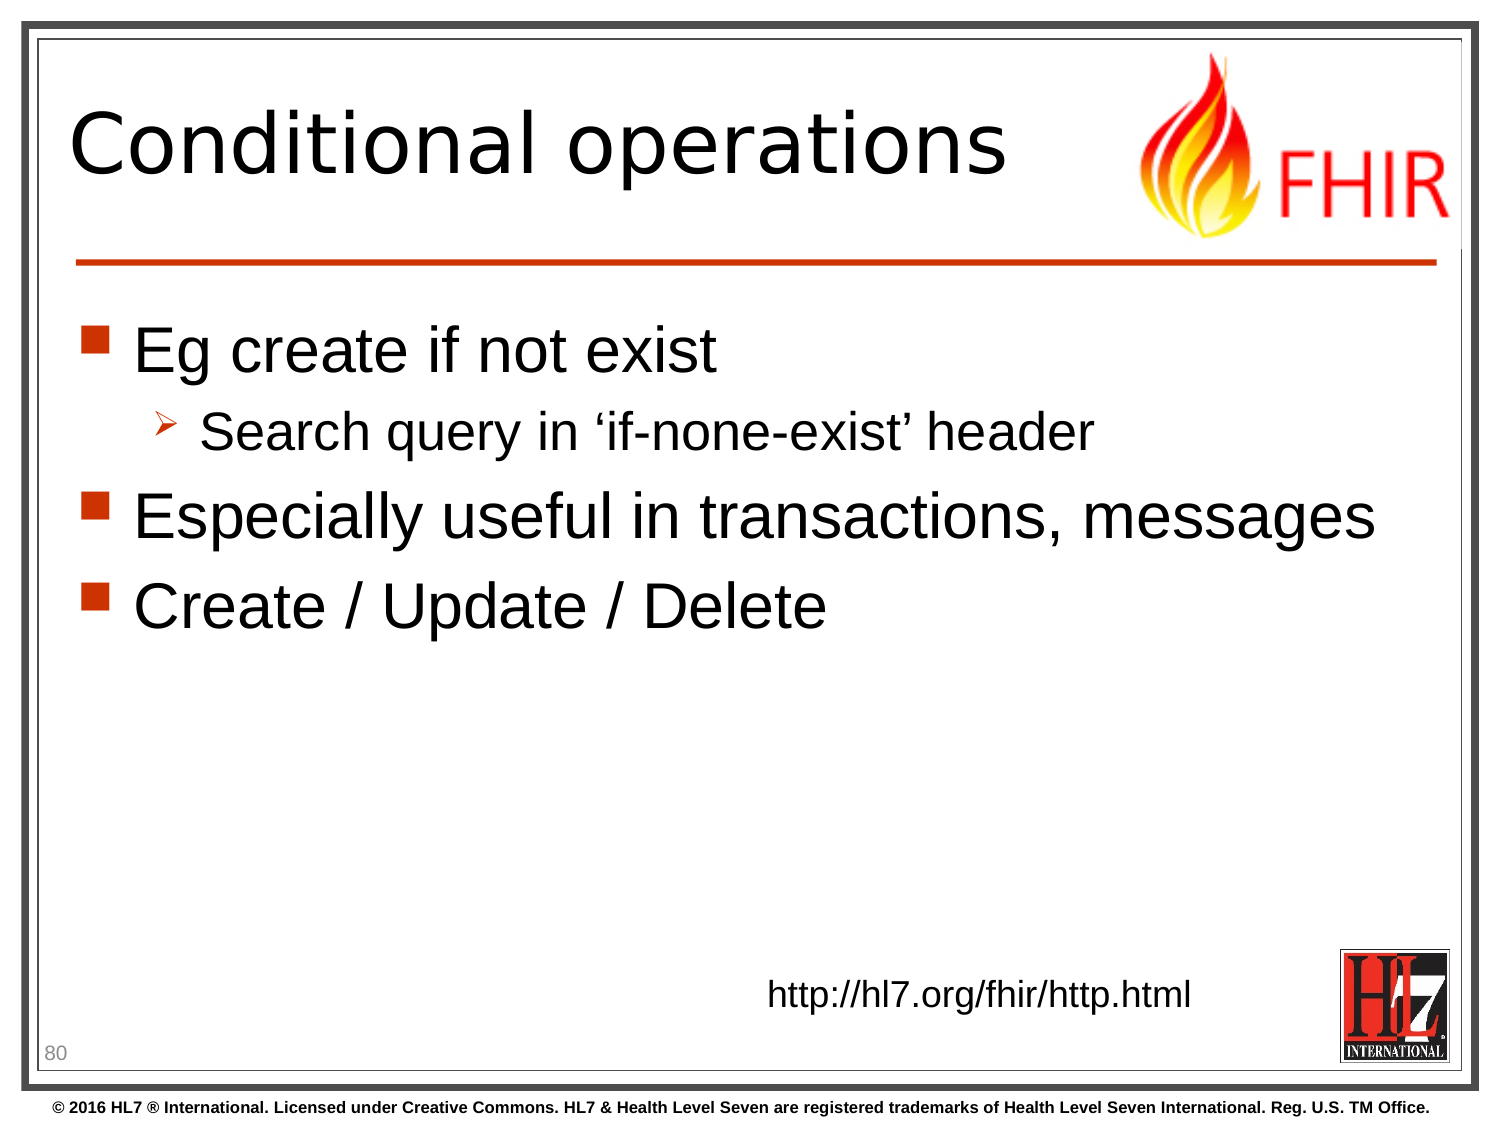

# Conditional operations
Eg create if not exist
Search query in ‘if-none-exist’ header
Especially useful in transactions, messages
Create / Update / Delete

http://hl7.org/fhir/http.html
80